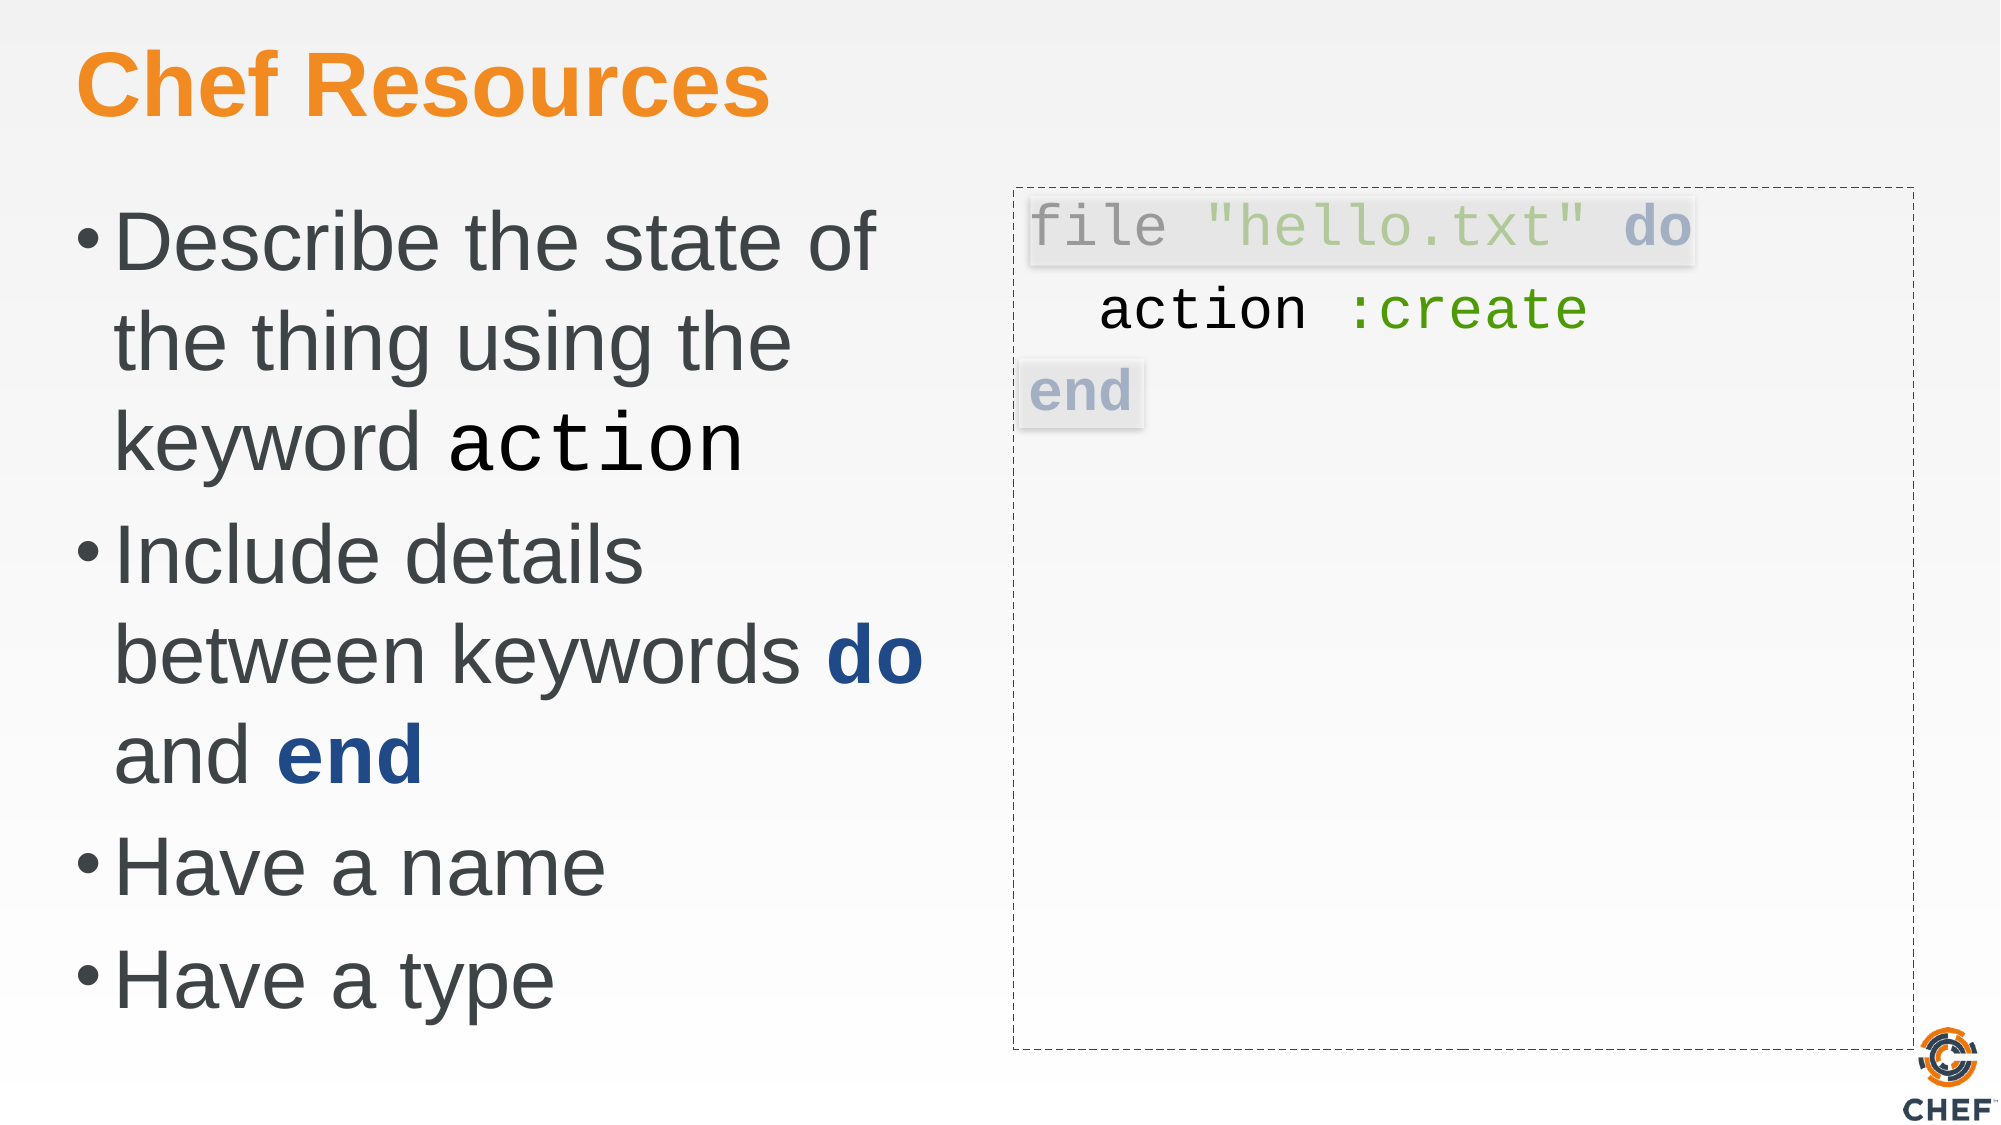

# Chef Resources
Describe the state of the thing using the keyword action
Include details between keywords do and end
Have a name
Have a type
file "hello.txt" do
  action :create
end